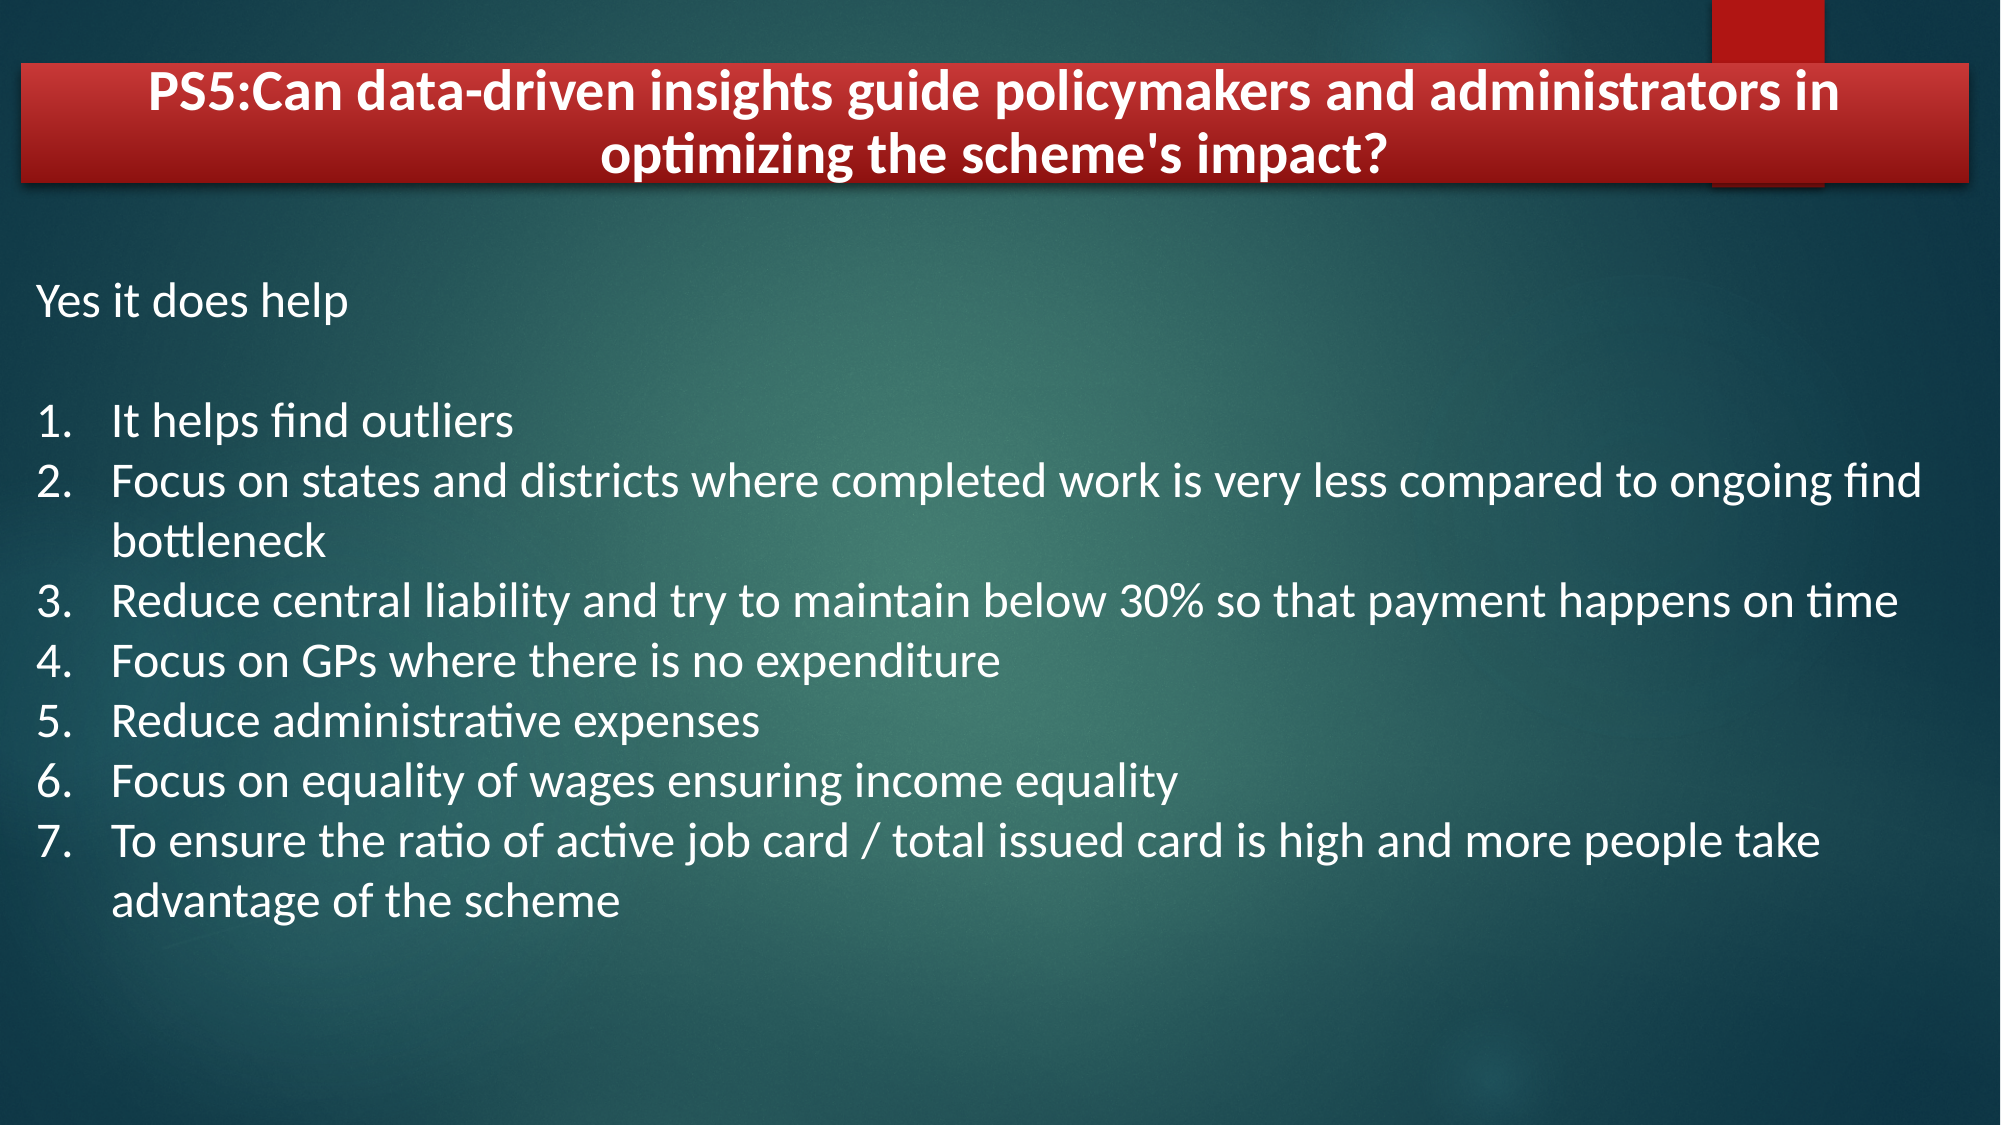

PS5:Can data-driven insights guide policymakers and administrators in optimizing the scheme's impact?
Yes it does help

It helps find outliers
Focus on states and districts where completed work is very less compared to ongoing find bottleneck
Reduce central liability and try to maintain below 30% so that payment happens on time
Focus on GPs where there is no expenditure
Reduce administrative expenses
Focus on equality of wages ensuring income equality
To ensure the ratio of active job card / total issued card is high and more people take advantage of the scheme